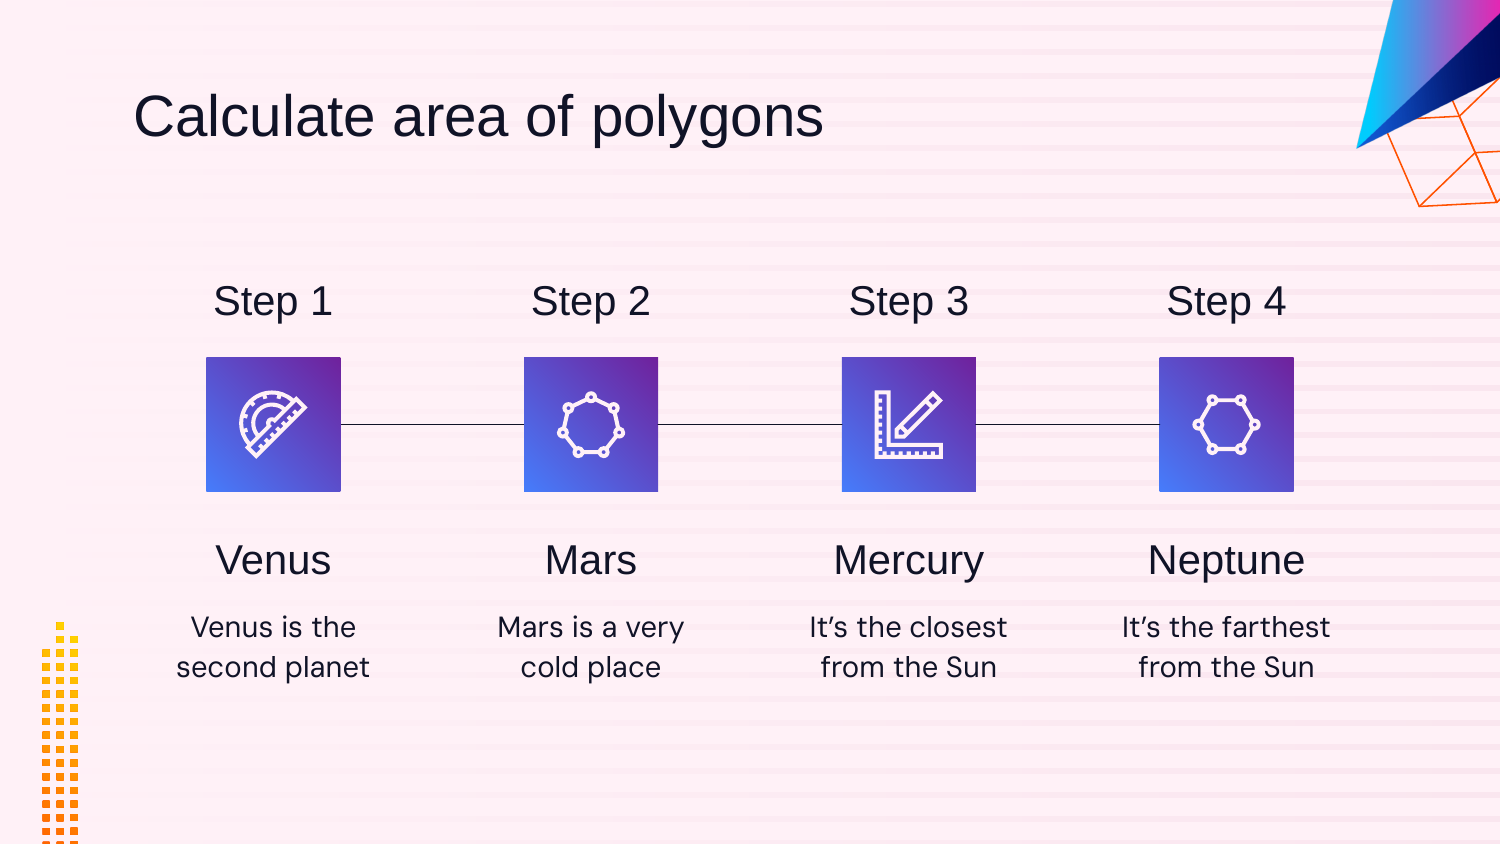

# Calculate area of ​​polygons
Step 1
Step 2
Step 3
Step 4

Venus
Mars
Mercury
Neptune
Venus is the second planet
Mars is a very cold place
It’s the closest from the Sun
It’s the farthest from the Sun